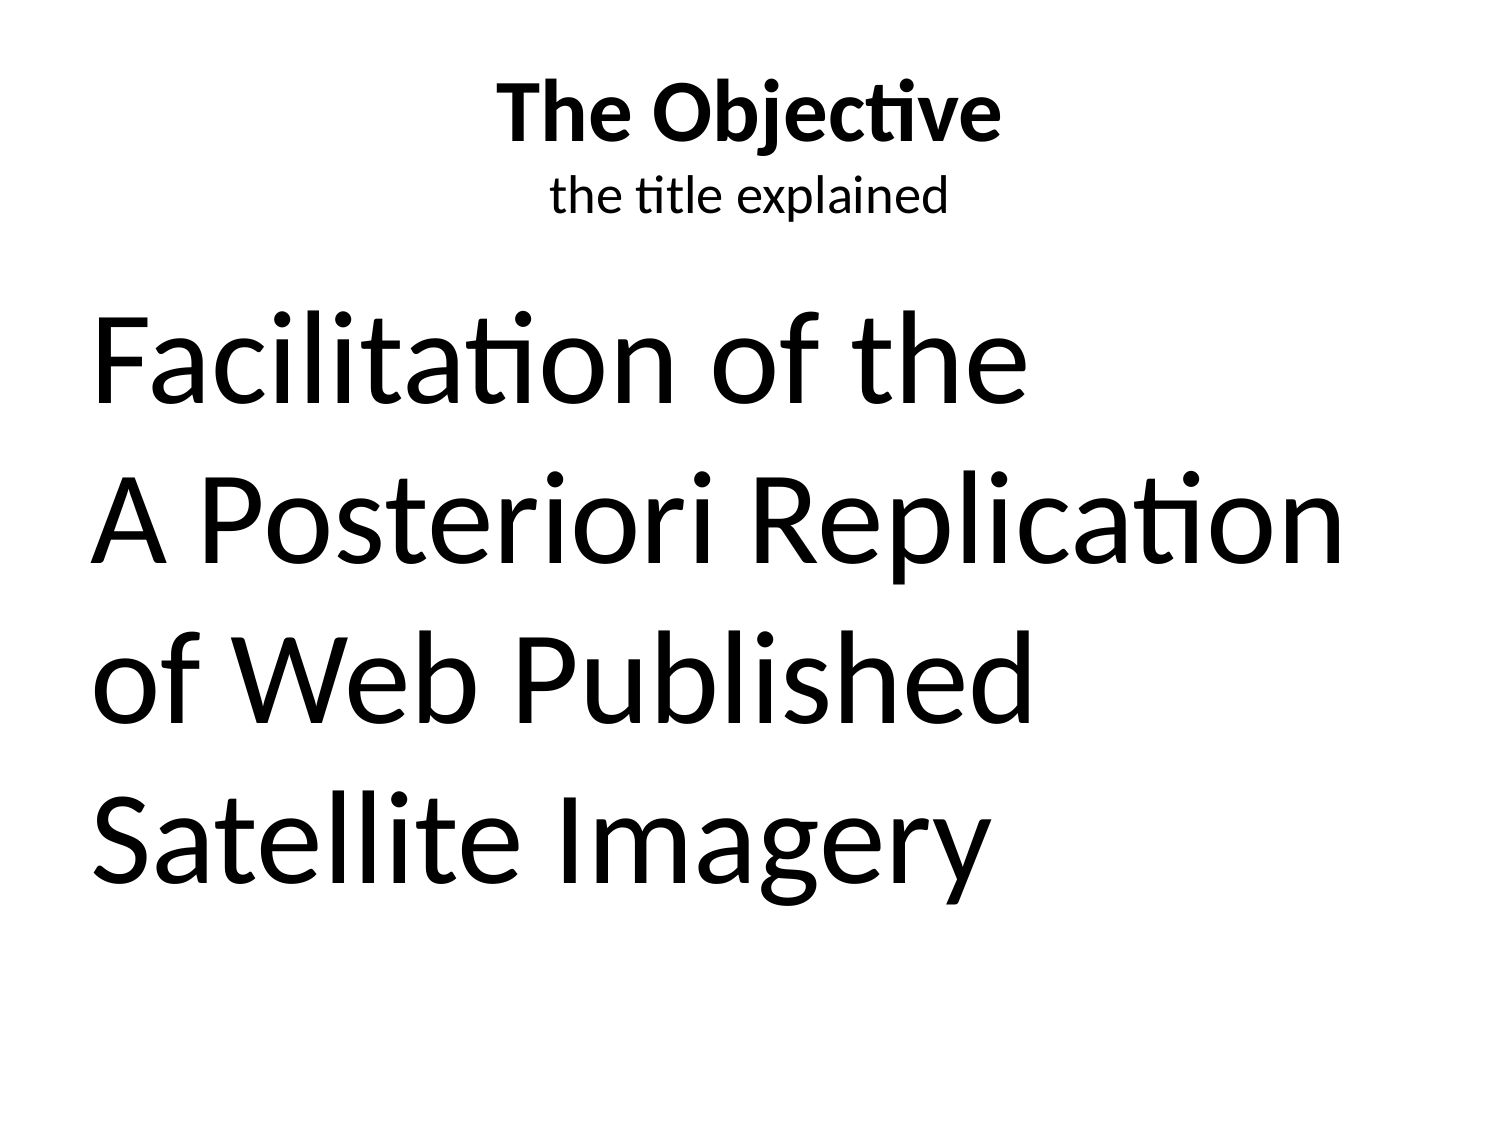

# The Objective the title explained
Facilitation of the
A Posteriori Replication of Web Published Satellite Imagery